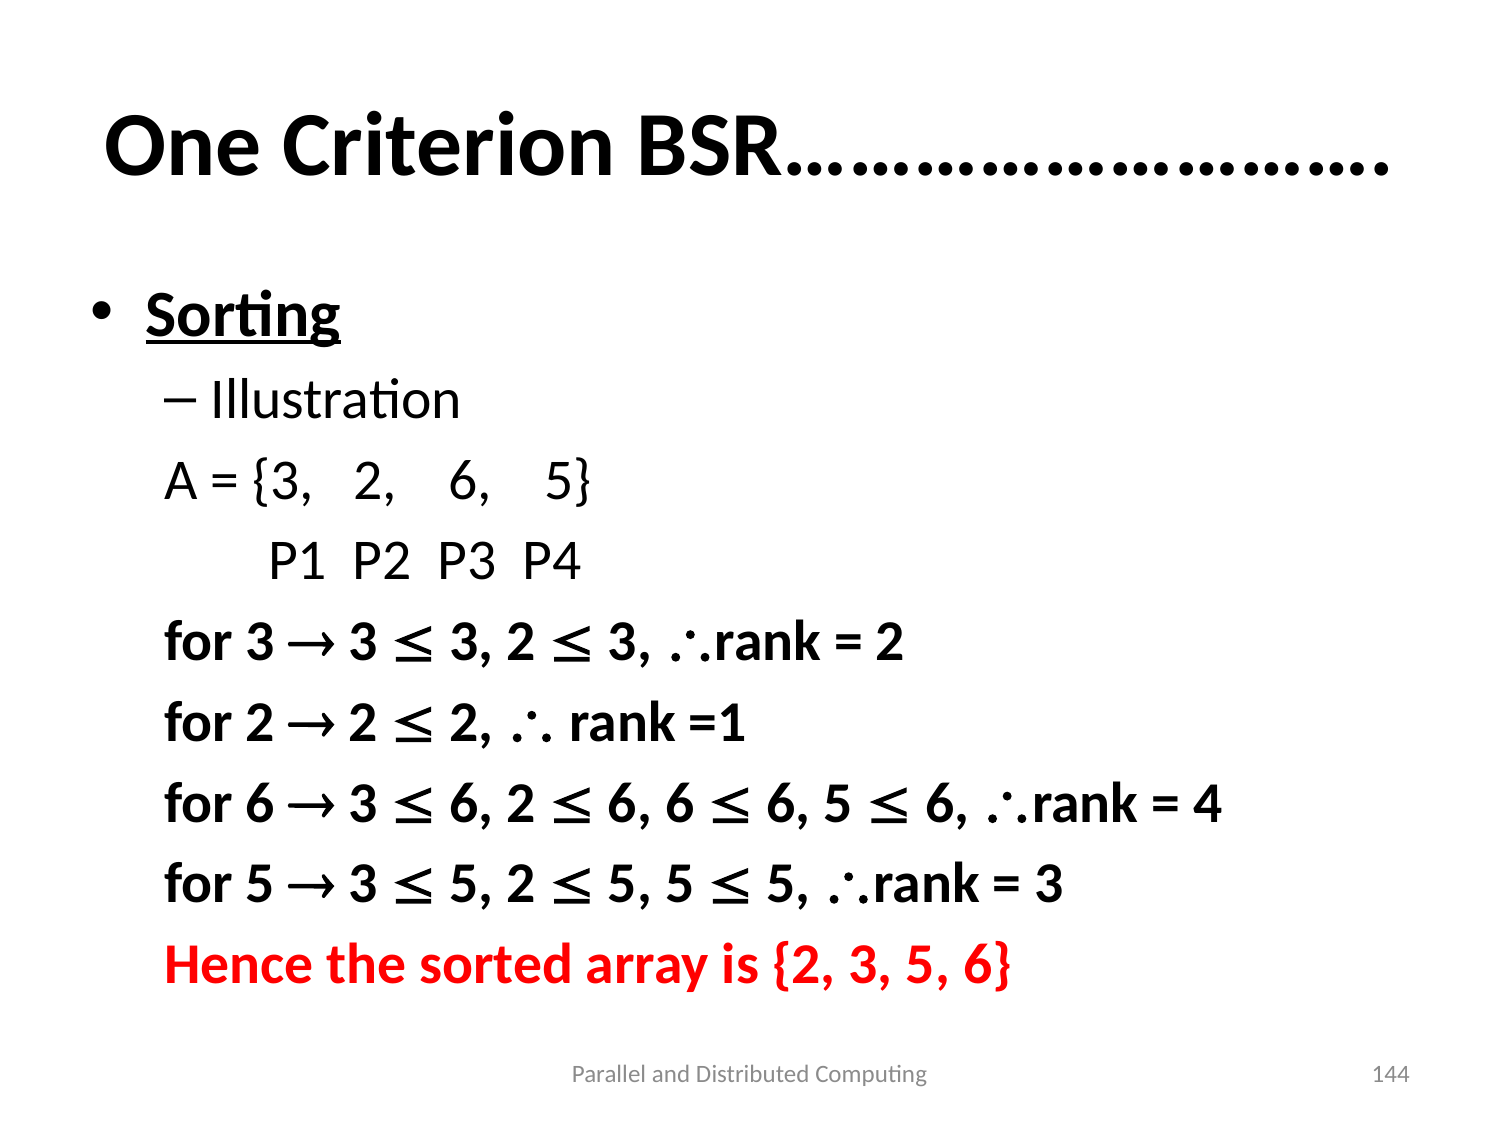

# One Criterion BSR……………………….
Sorting
Illustration
A = {3,   2,    6,    5}
        P1  P2  P3  P4
	for 3 → 3 ≤ 3, 2 ≤ 3, ∴rank = 2
	for 2 → 2 ≤ 2, ∴ rank =1
	for 6 → 3 ≤ 6, 2 ≤ 6, 6 ≤ 6, 5 ≤ 6, ∴rank = 4
	for 5 → 3 ≤ 5, 2 ≤ 5, 5 ≤ 5, ∴rank = 3
Hence the sorted array is {2, 3, 5, 6}
Parallel and Distributed Computing
144